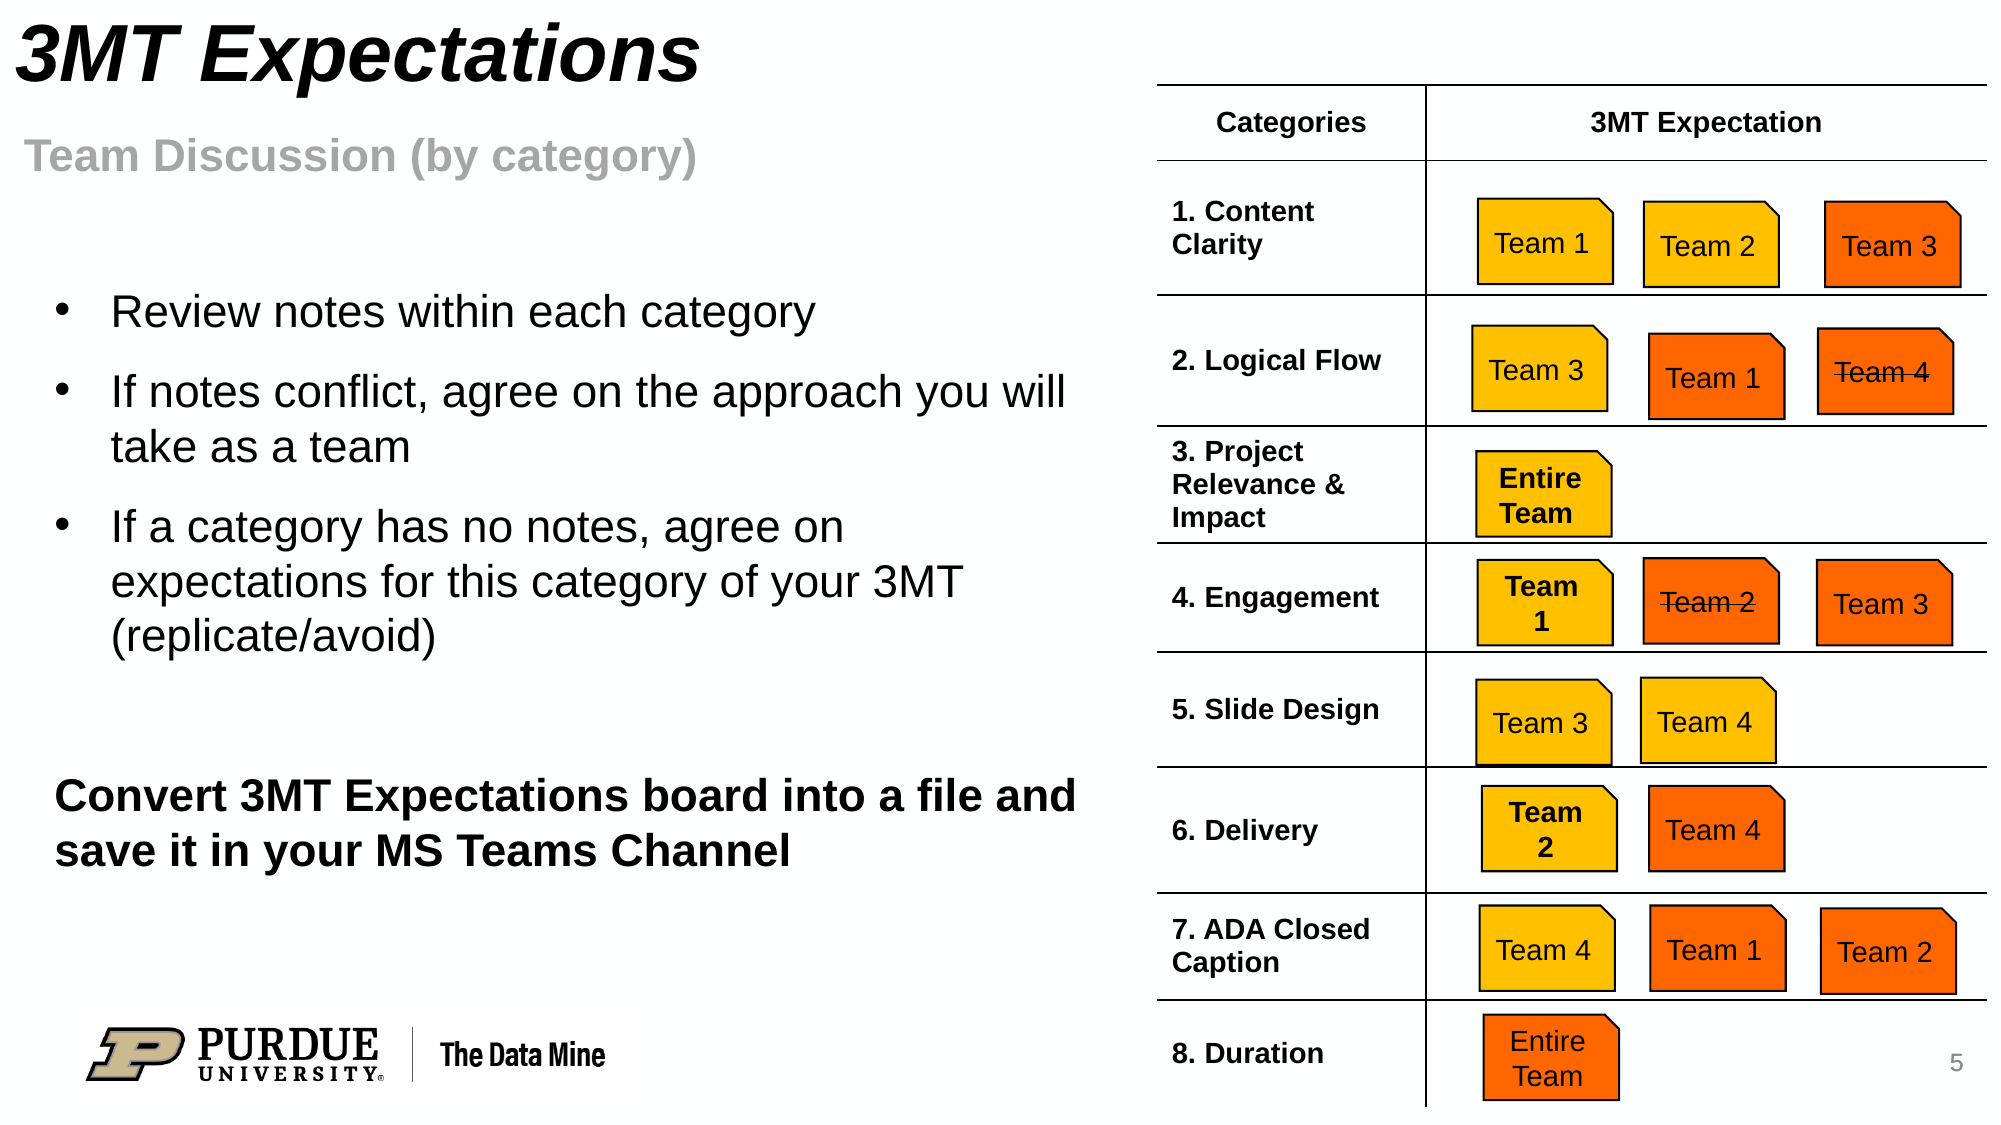

# 3MT Expectations
| Categories | 3MT Expectation |
| --- | --- |
| 1. Content Clarity |  |
| 2. Logical Flow |  |
| 3. Project Relevance & Impact |  |
| 4. Engagement |  |
| 5. Slide Design |  |
| 6. Delivery |  |
| 7. ADA Closed Caption |  |
| 8. Duration |  |
Team Discussion (by category)
Team 1
Team 3
Team 2

Review notes within each category
If notes conflict, agree on the approach you will take as a team
If a category has no notes, agree on expectations for this category of your 3MT (replicate/avoid)

Convert 3MT Expectations board into a file and save it in your MS Teams Channel

Team 3
Team 4
Team 1
Entire Team
Team 2
Team 3
Team 1
Team 4
Team 3
Team 2
Team 4
Team 1
Team 4
Team 2
Entire Team
5
5